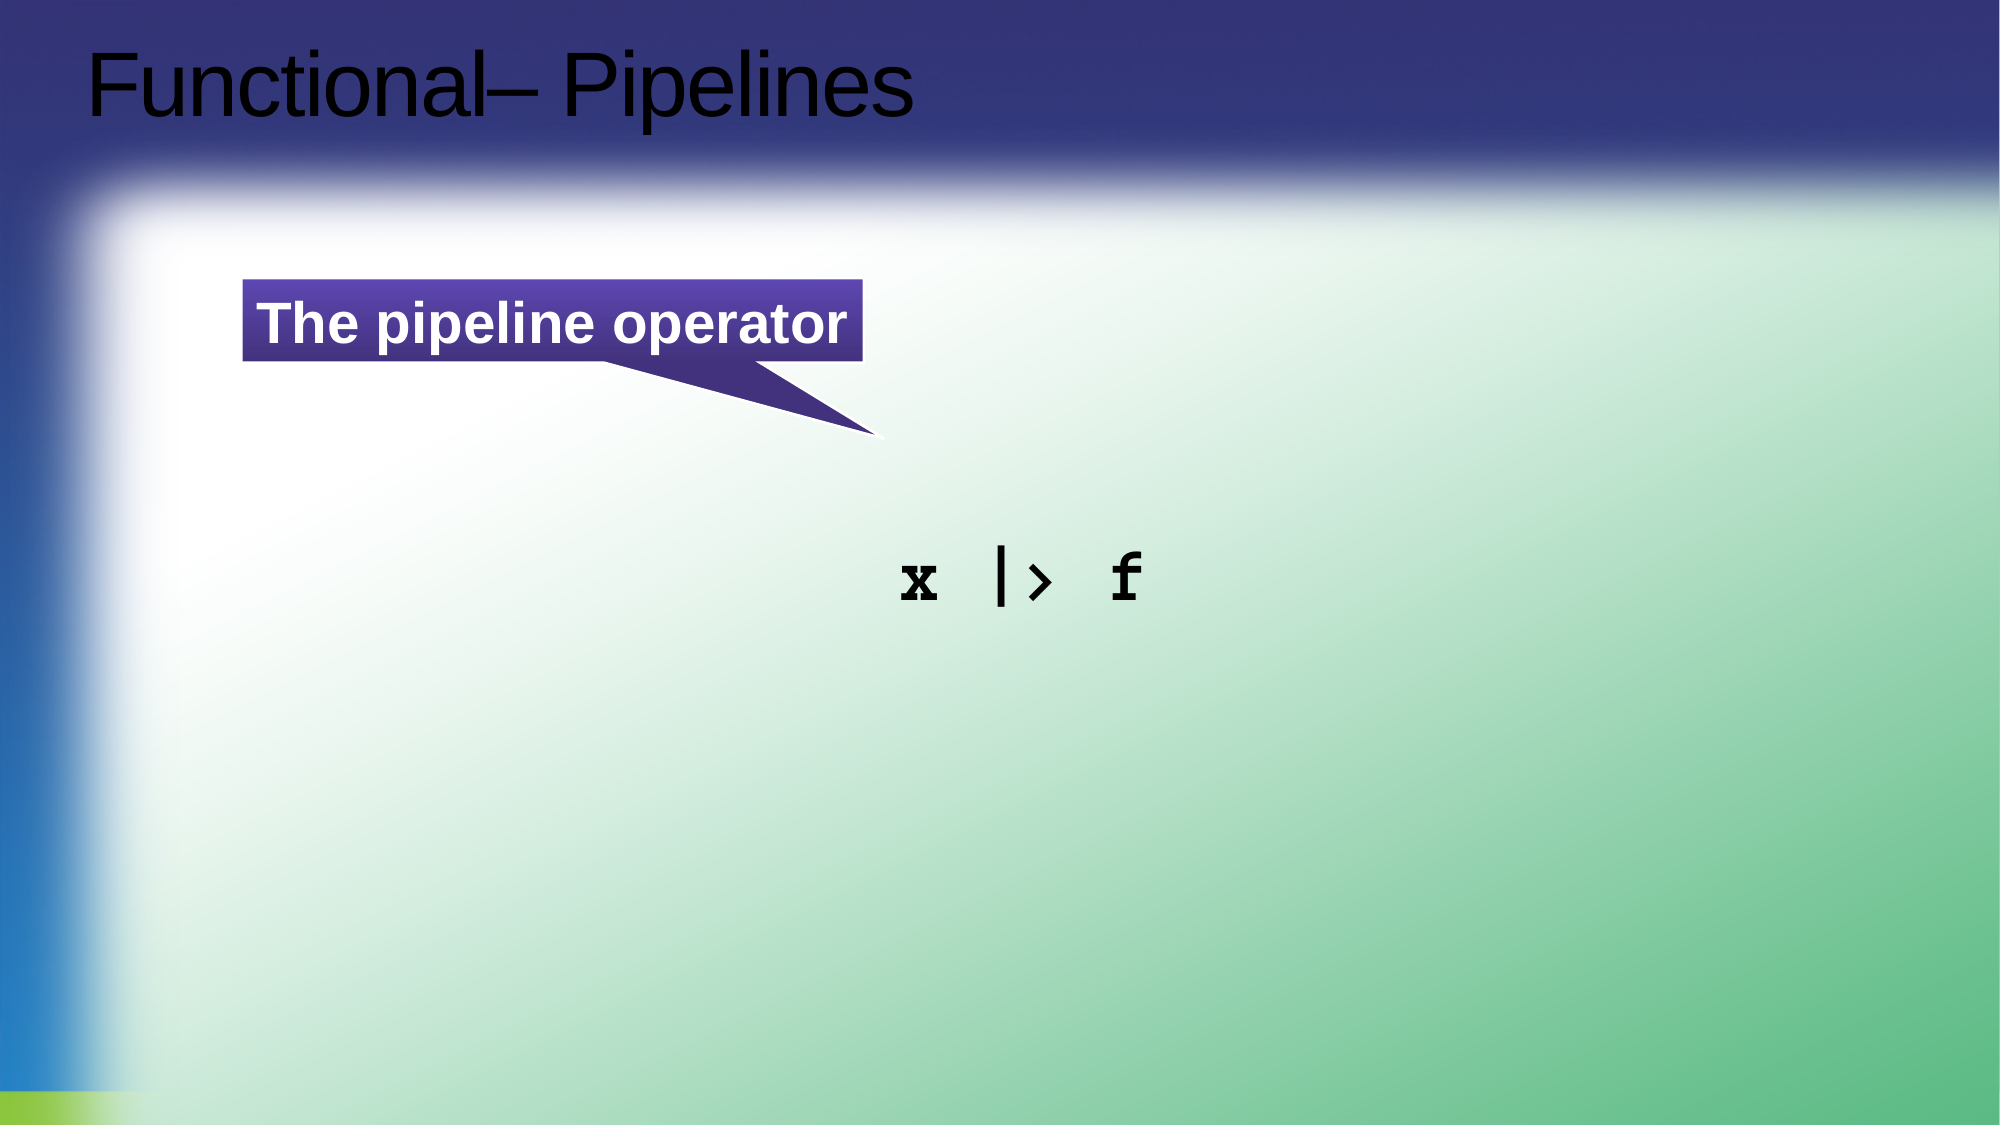

# Functional– Pipelines

x |> f

The pipeline operator